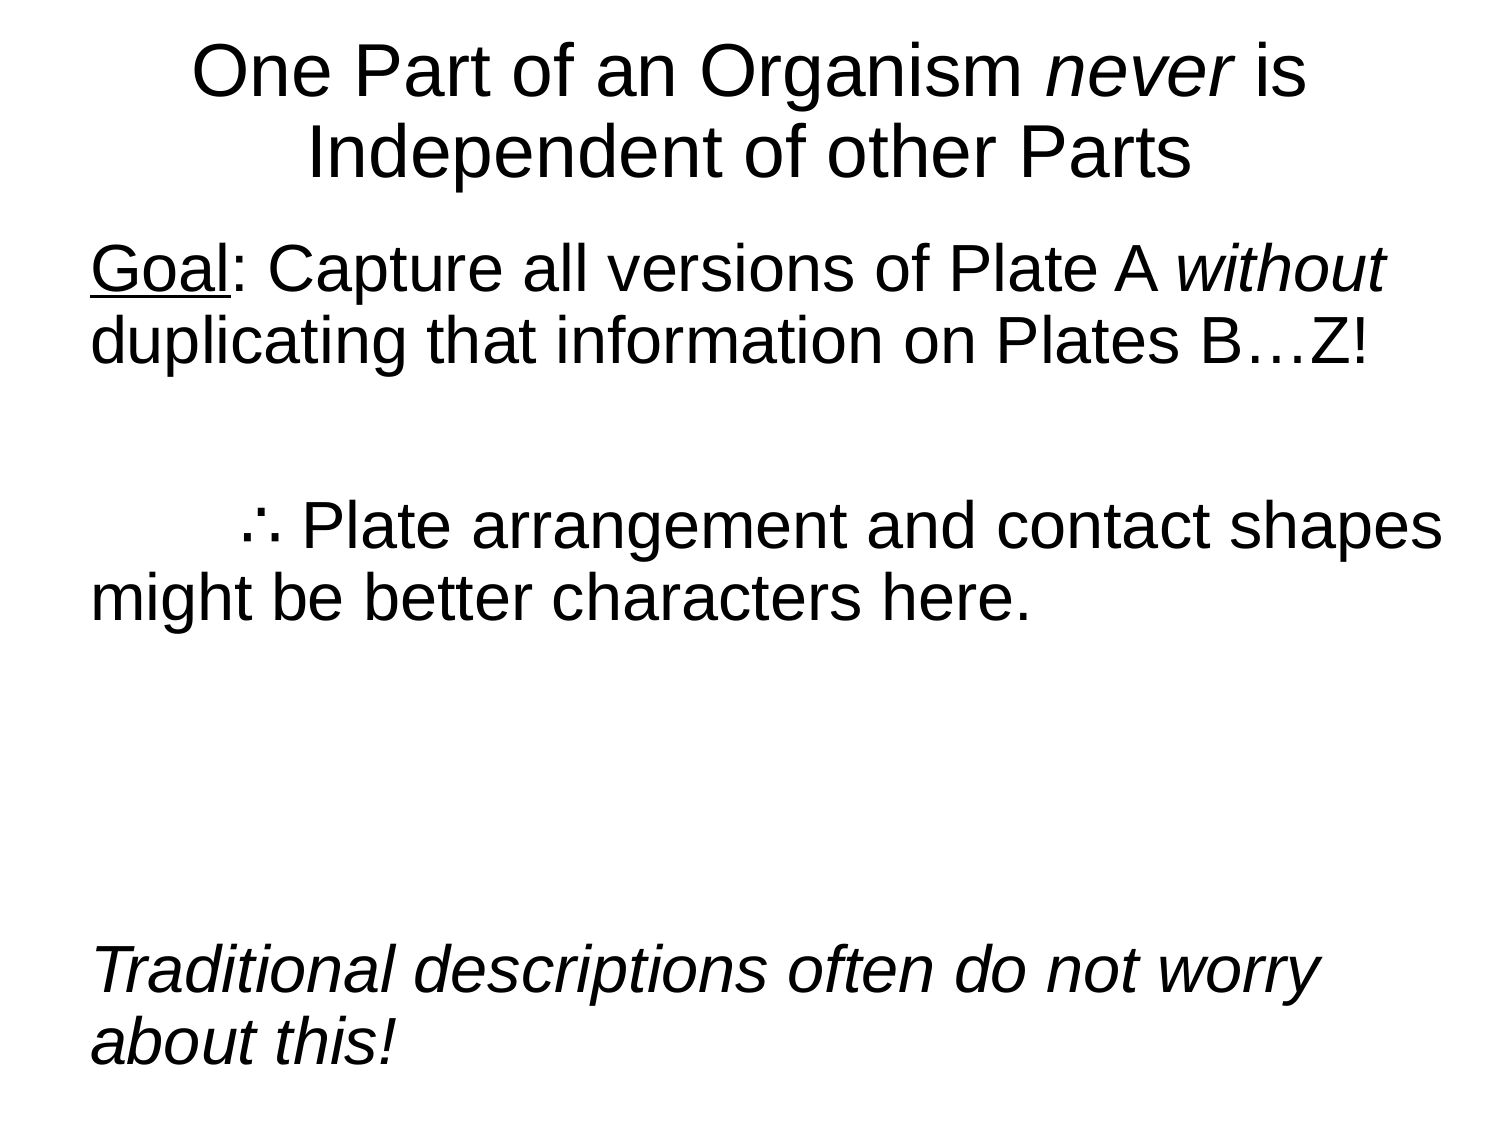

# One Part of an Organism never is Independent of other Parts
Goal: Capture all versions of Plate A without duplicating that information on Plates B…Z!

	∴ Plate arrangement and contact shapes might be better characters here.

Traditional descriptions often do not worry about this!